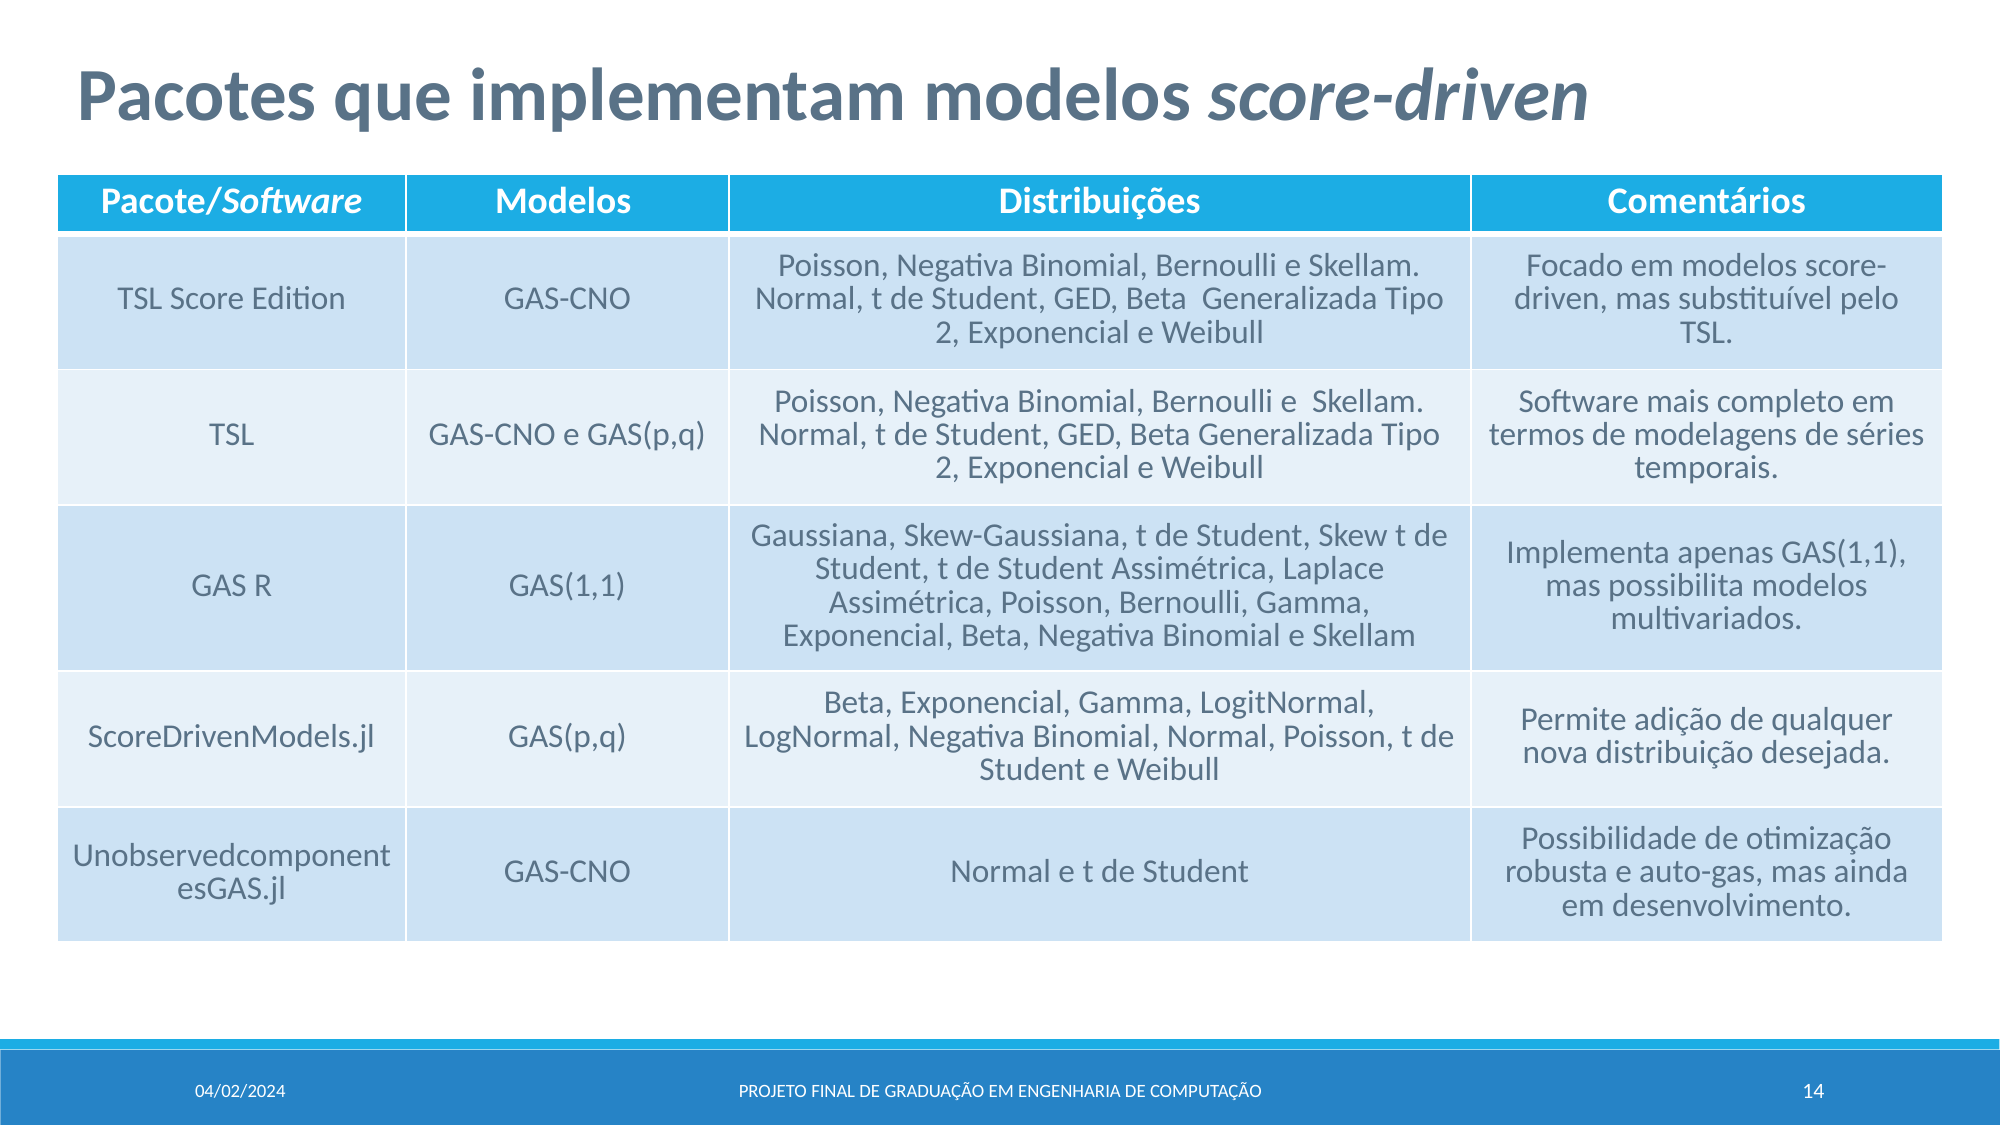

Pacotes que implementam modelos score-driven

| Pacote/Software | Modelos | Distribuições | Comentários |
| --- | --- | --- | --- |
| TSL Score Edition | GAS-CNO | Poisson, Negativa Binomial, Bernoulli e Skellam. Normal, t de Student, GED, Beta Generalizada Tipo 2, Exponencial e Weibull | Focado em modelos score-driven, mas substituível pelo TSL. |
| TSL | GAS-CNO e GAS(p,q) | Poisson, Negativa Binomial, Bernoulli e Skellam. Normal, t de Student, GED, Beta Generalizada Tipo 2, Exponencial e Weibull | Software mais completo em termos de modelagens de séries temporais. |
| GAS R | GAS(1,1) | Gaussiana, Skew-Gaussiana, t de Student, Skew t de Student, t de Student Assimétrica, Laplace Assimétrica, Poisson, Bernoulli, Gamma, Exponencial, Beta, Negativa Binomial e Skellam | Implementa apenas GAS(1,1), mas possibilita modelos multivariados. |
| ScoreDrivenModels.jl | GAS(p,q) | Beta, Exponencial, Gamma, LogitNormal, LogNormal, Negativa Binomial, Normal, Poisson, t de Student e Weibull | Permite adição de qualquer nova distribuição desejada. |
| UnobservedcomponentesGAS.jl | GAS-CNO | Normal e t de Student | Possibilidade de otimização robusta e auto-gas, mas ainda em desenvolvimento. |
04/02/2024
Projeto Final de Graduação em Engenharia de computação
14